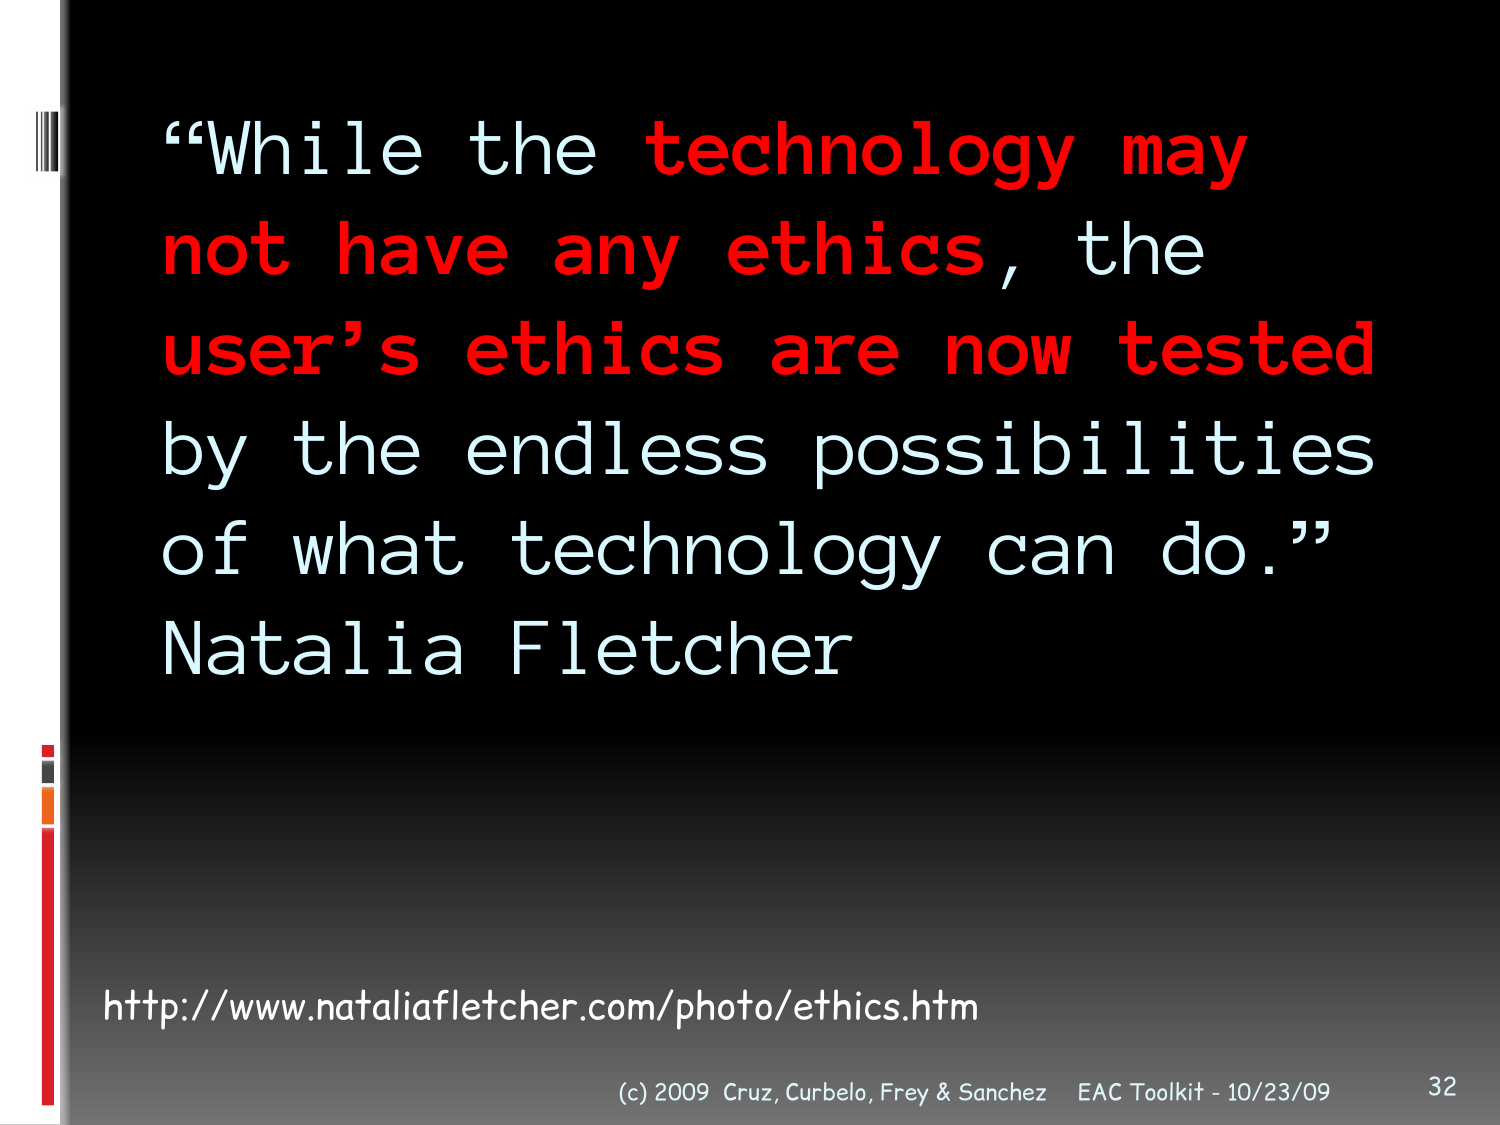

# “While the technology may not have any ethics, the user’s ethics are now tested by the endless possibilities of what technology can do.” Natalia Fletcher
http://www.nataliafletcher.com/photo/ethics.htm
(c) 2009  Cruz, Curbelo, Frey & Sanchez
EAC Toolkit - 10/23/09
32